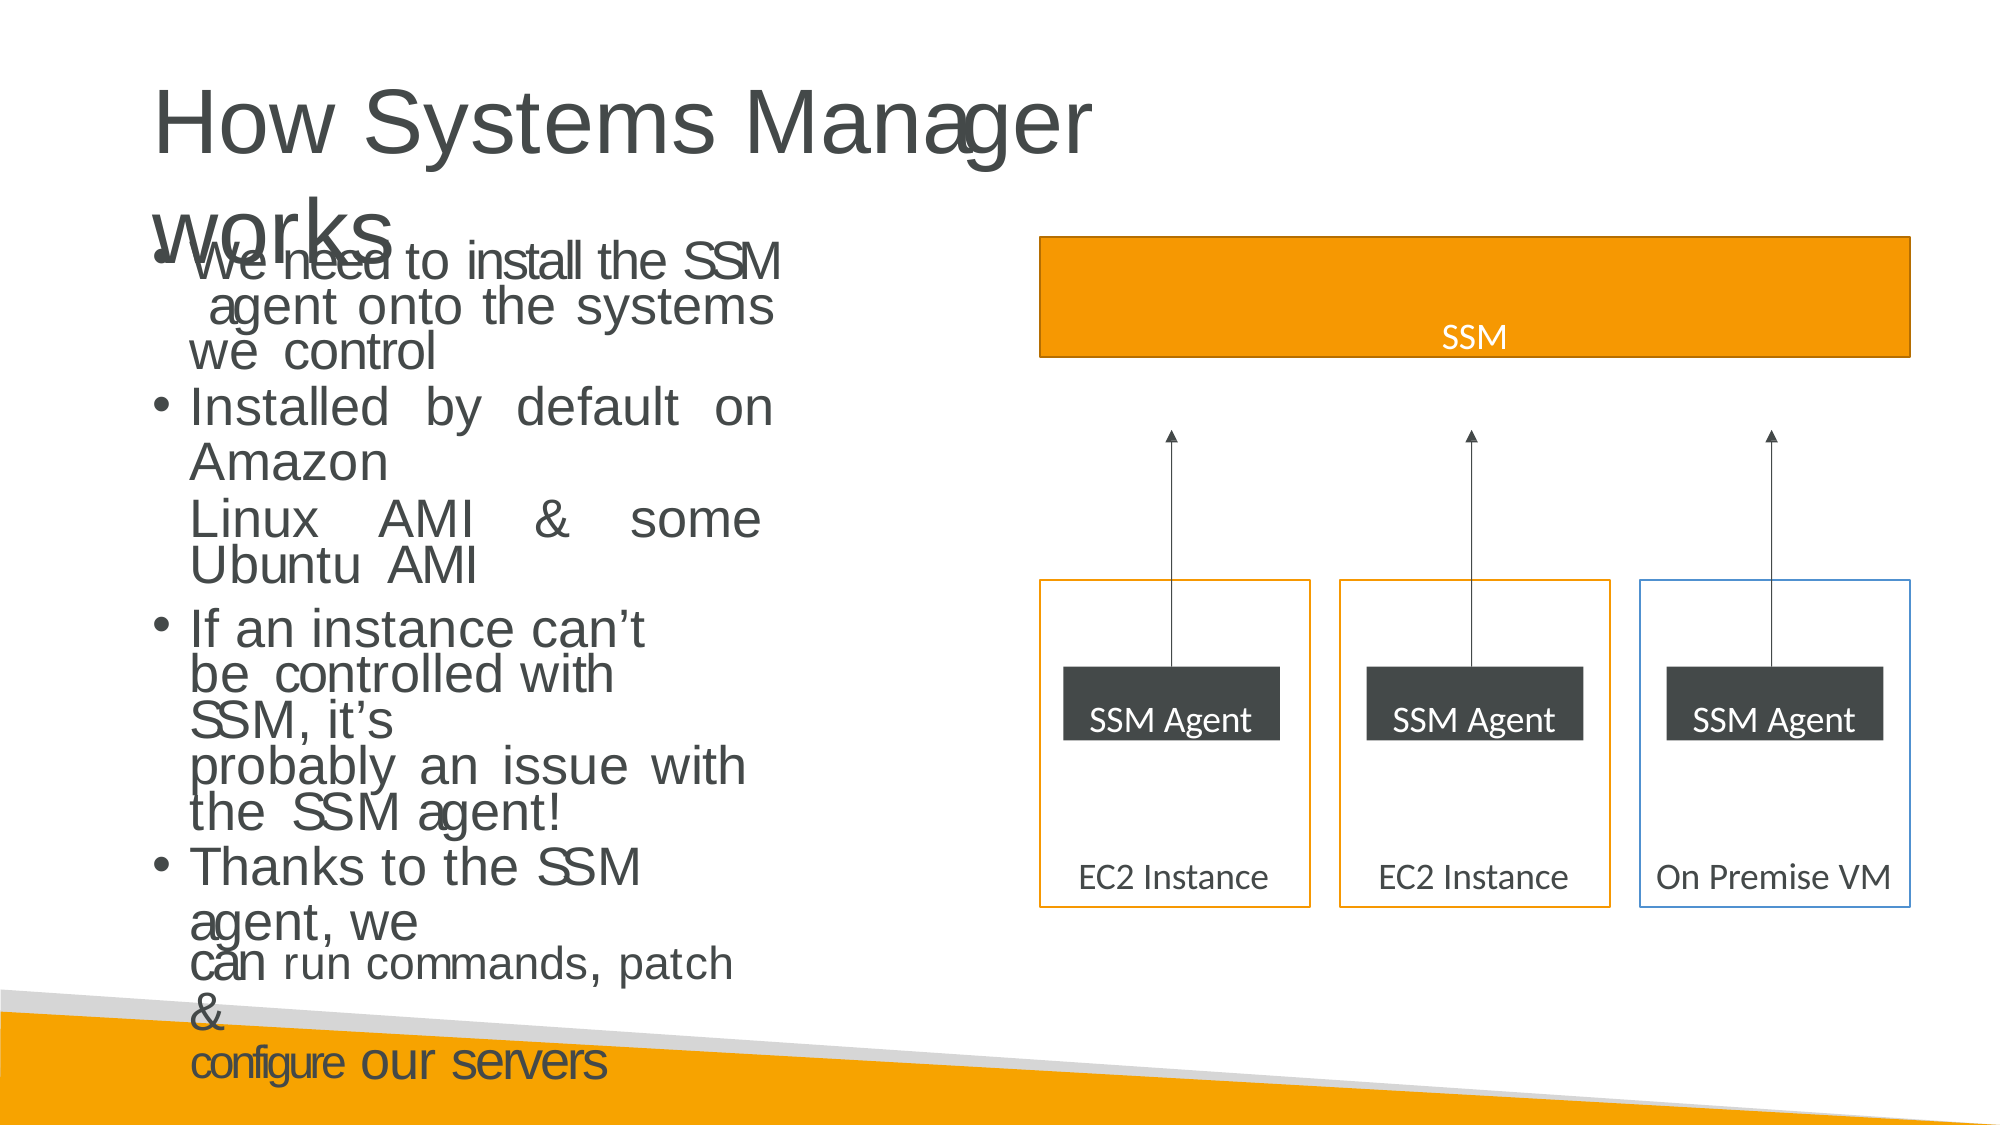

# How Systems Manager works
We need to install the SSM  agent onto the systems we  control
Installed by default on Amazon
Linux AMI & some Ubuntu  AMI
If an instance can’t be  controlled with SSM, it’s
probably an issue with the  SSM agent!
Thanks to the SSM agent, we
can run commands, patch &
configure our servers

SSM

SSM Agent
SSM Agent
SSM Agent
EC2 Instance
EC2 Instance
On Premise VM